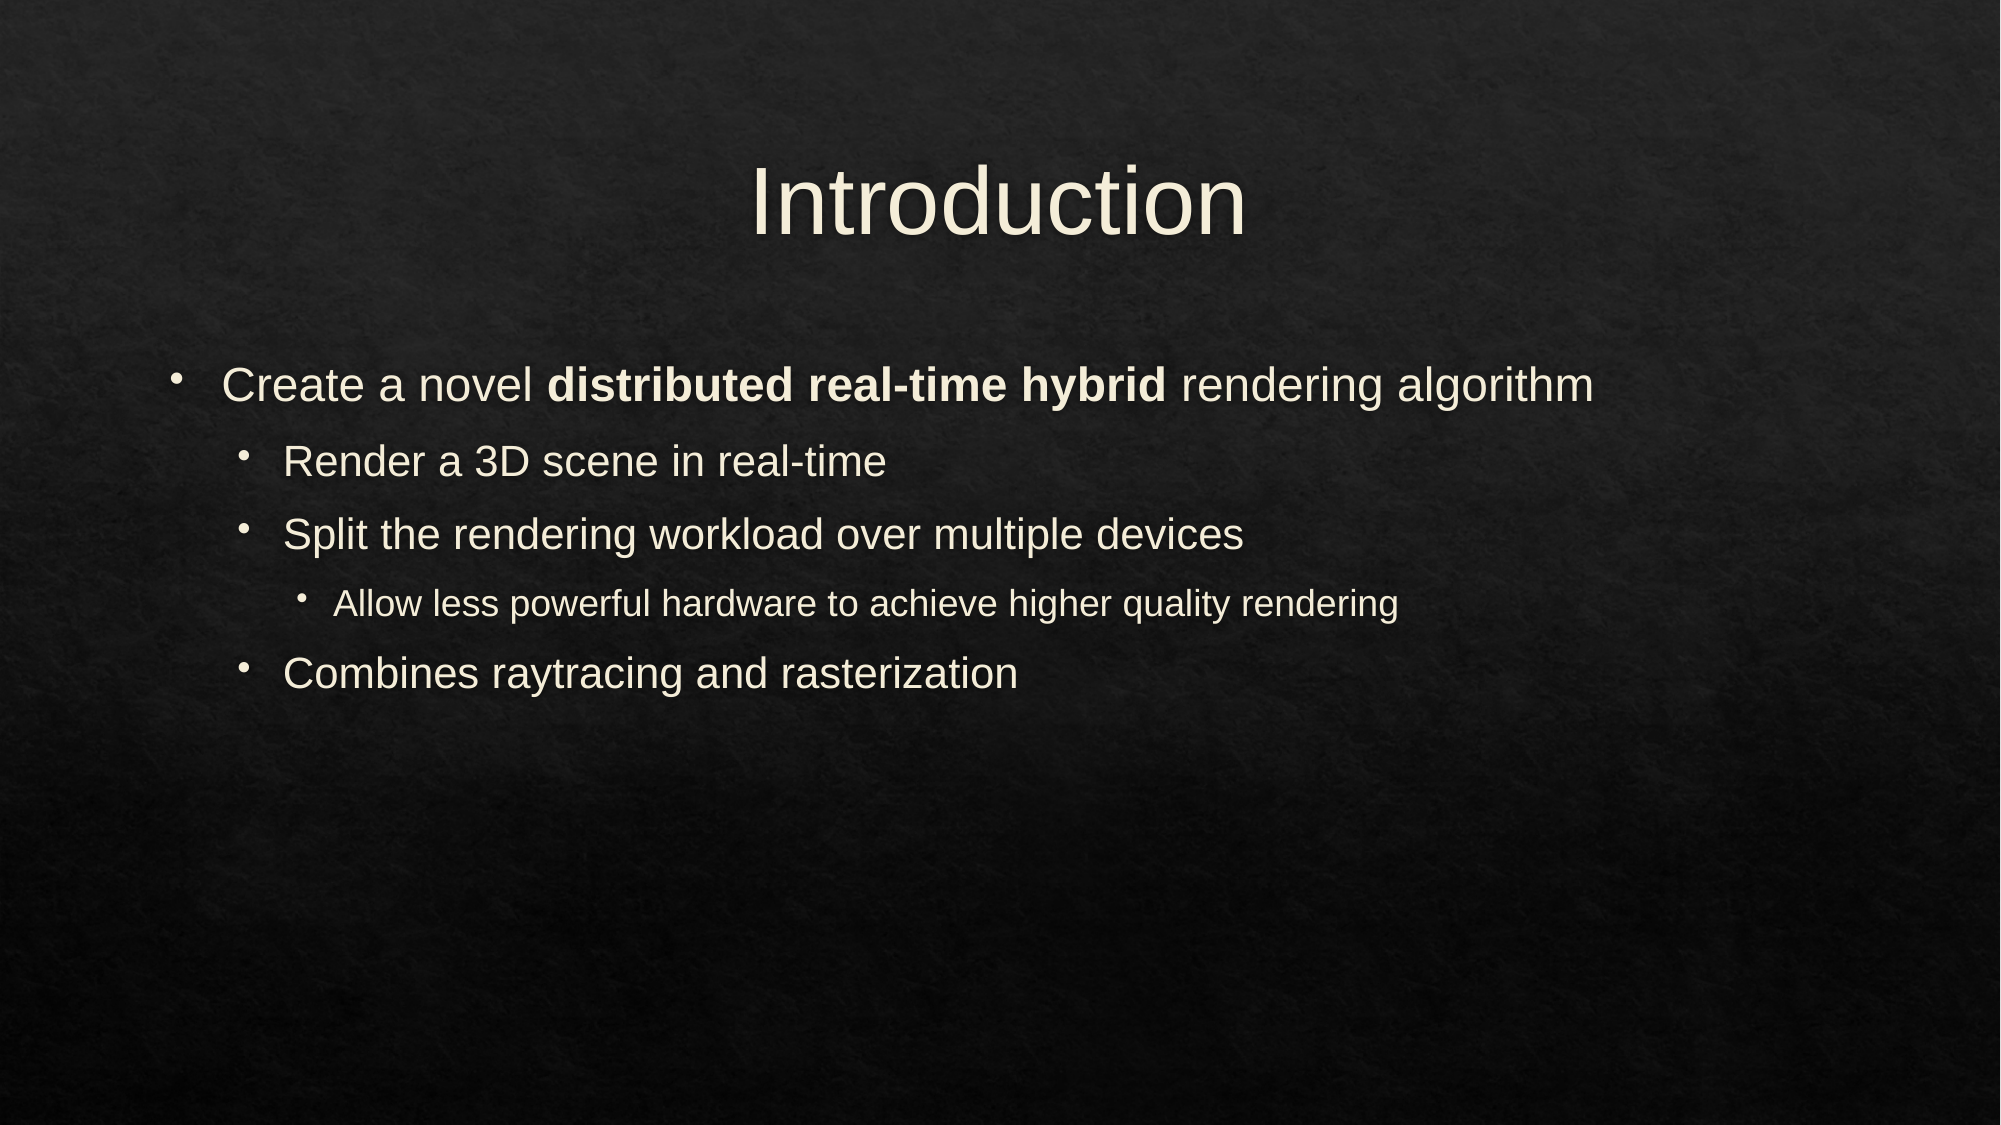

# Introduction
Create a novel distributed real-time hybrid rendering algorithm
Render a 3D scene in real-time
Split the rendering workload over multiple devices
Allow less powerful hardware to achieve higher quality rendering
Combines raytracing and rasterization